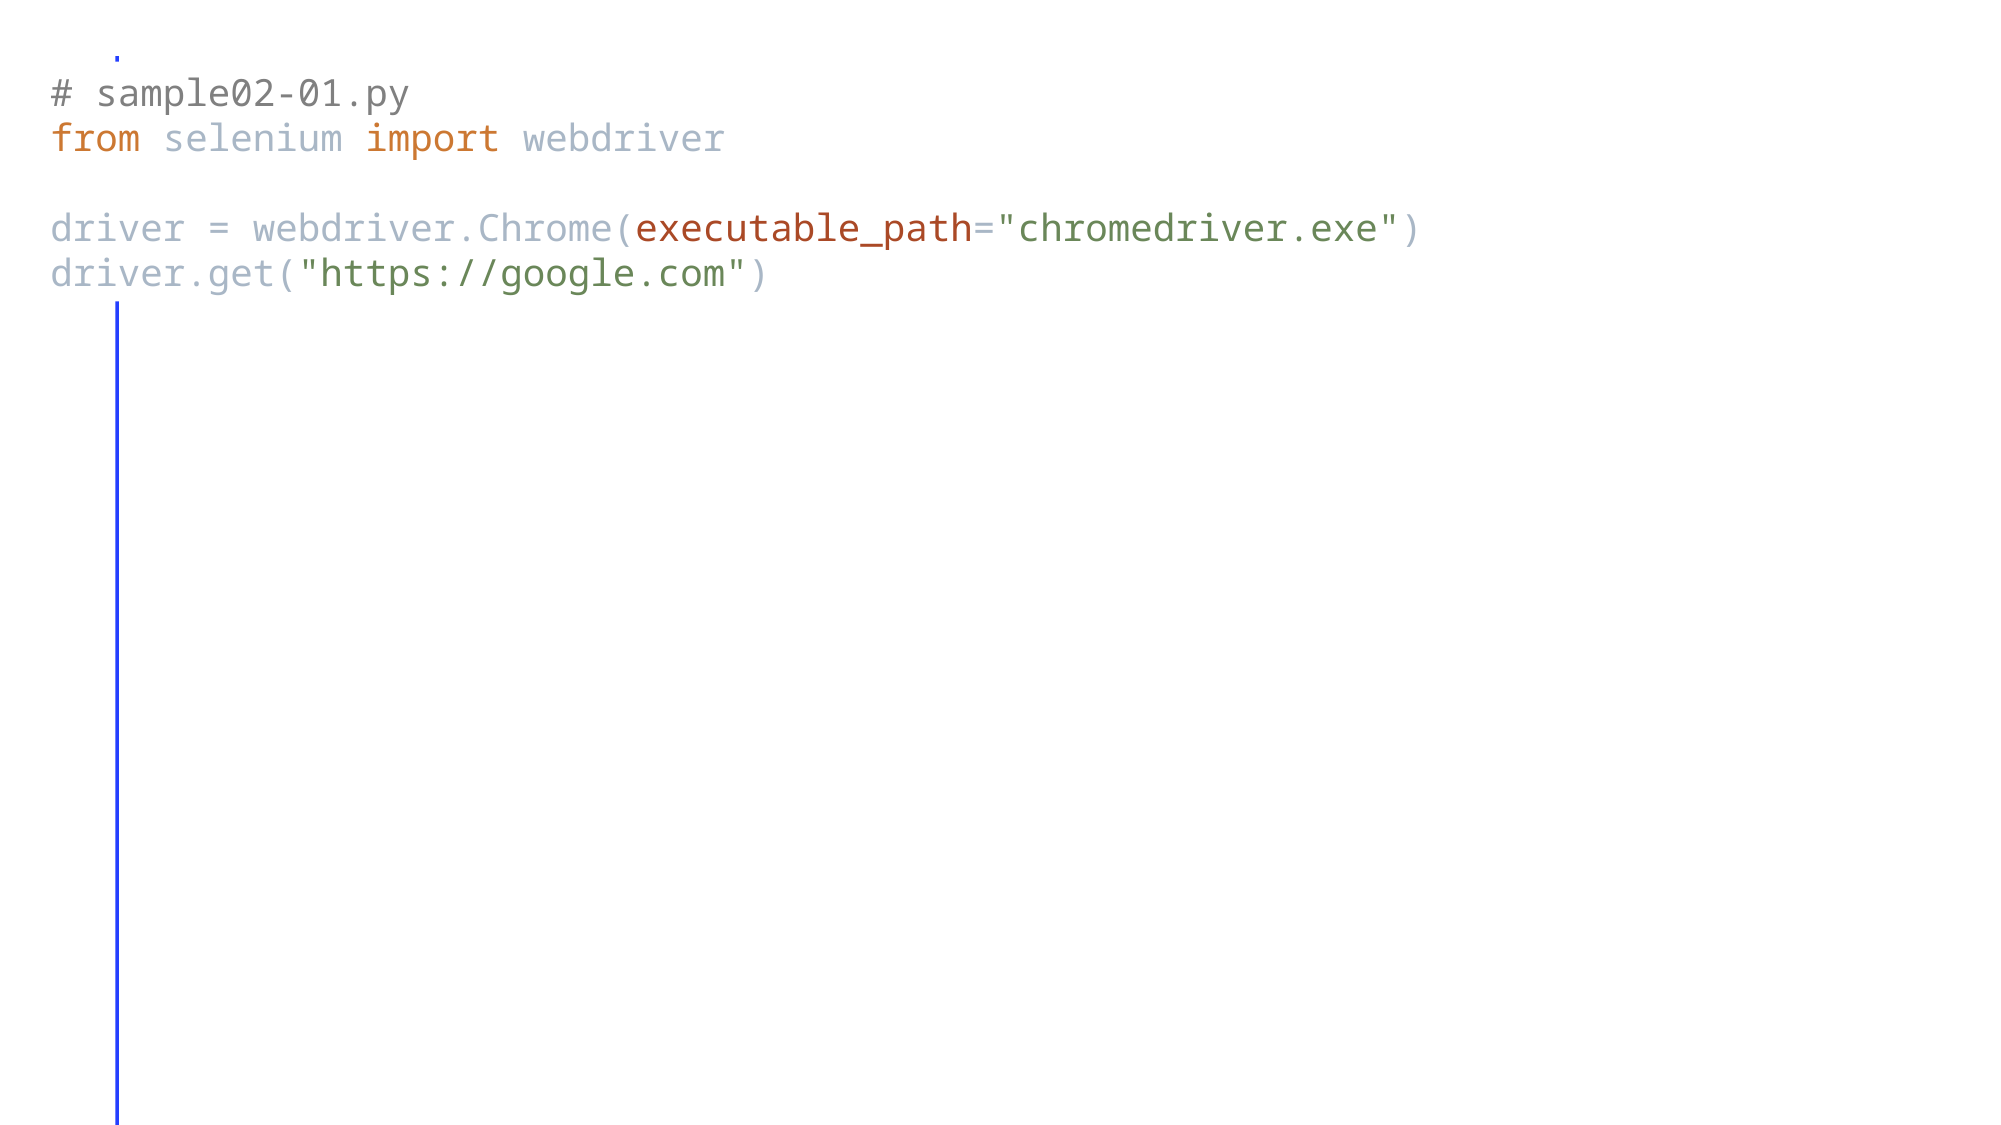

# sample02-01.py
from selenium import webdriver
driver = webdriver.Chrome(executable_path="chromedriver.exe")
driver.get("https://google.com")